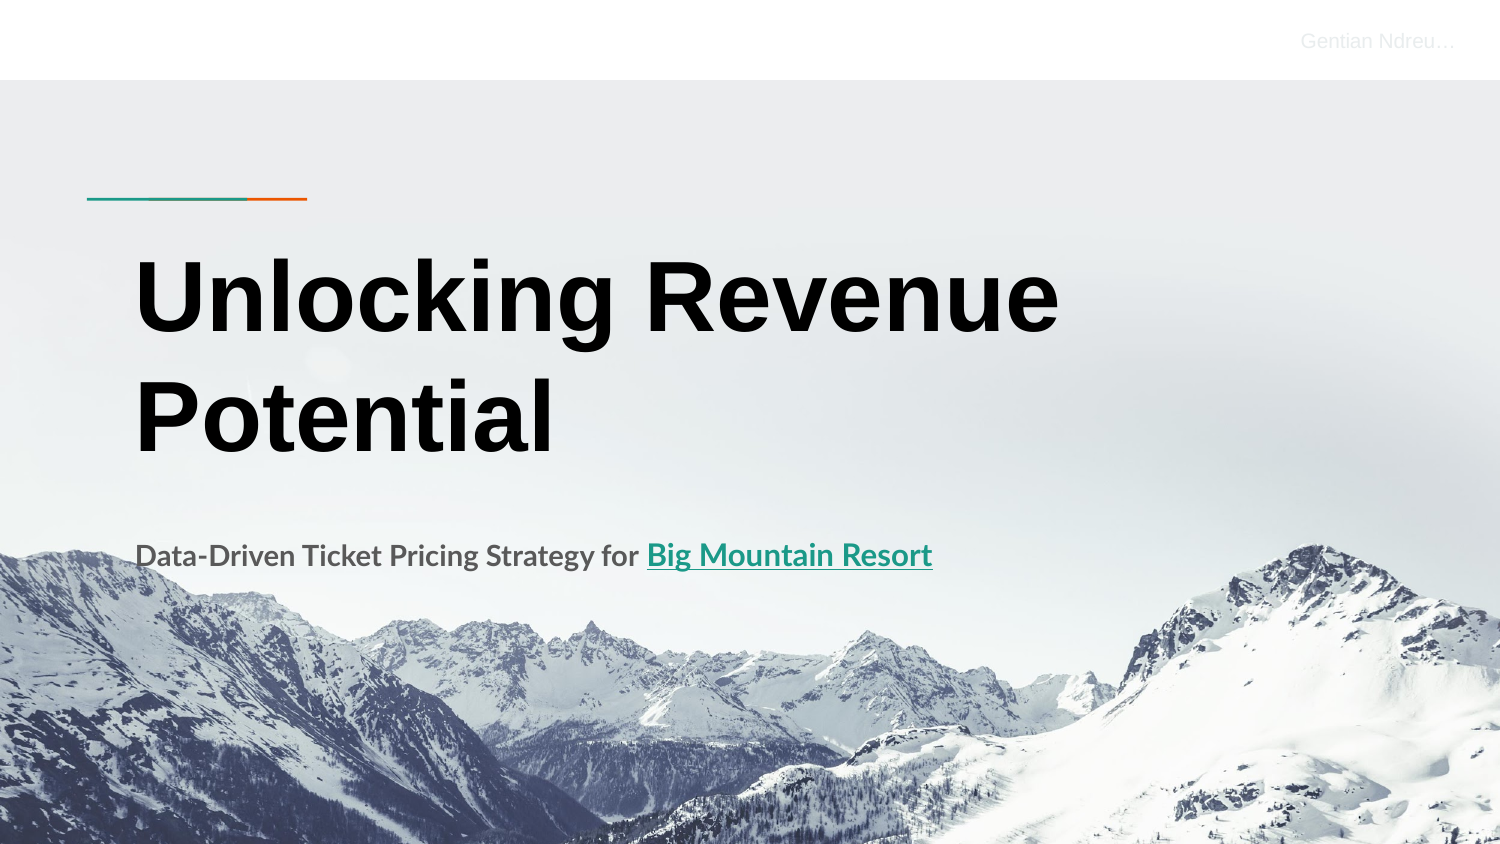

# Unlocking Revenue Potential
Data-Driven Ticket Pricing Strategy for Big Mountain Resort